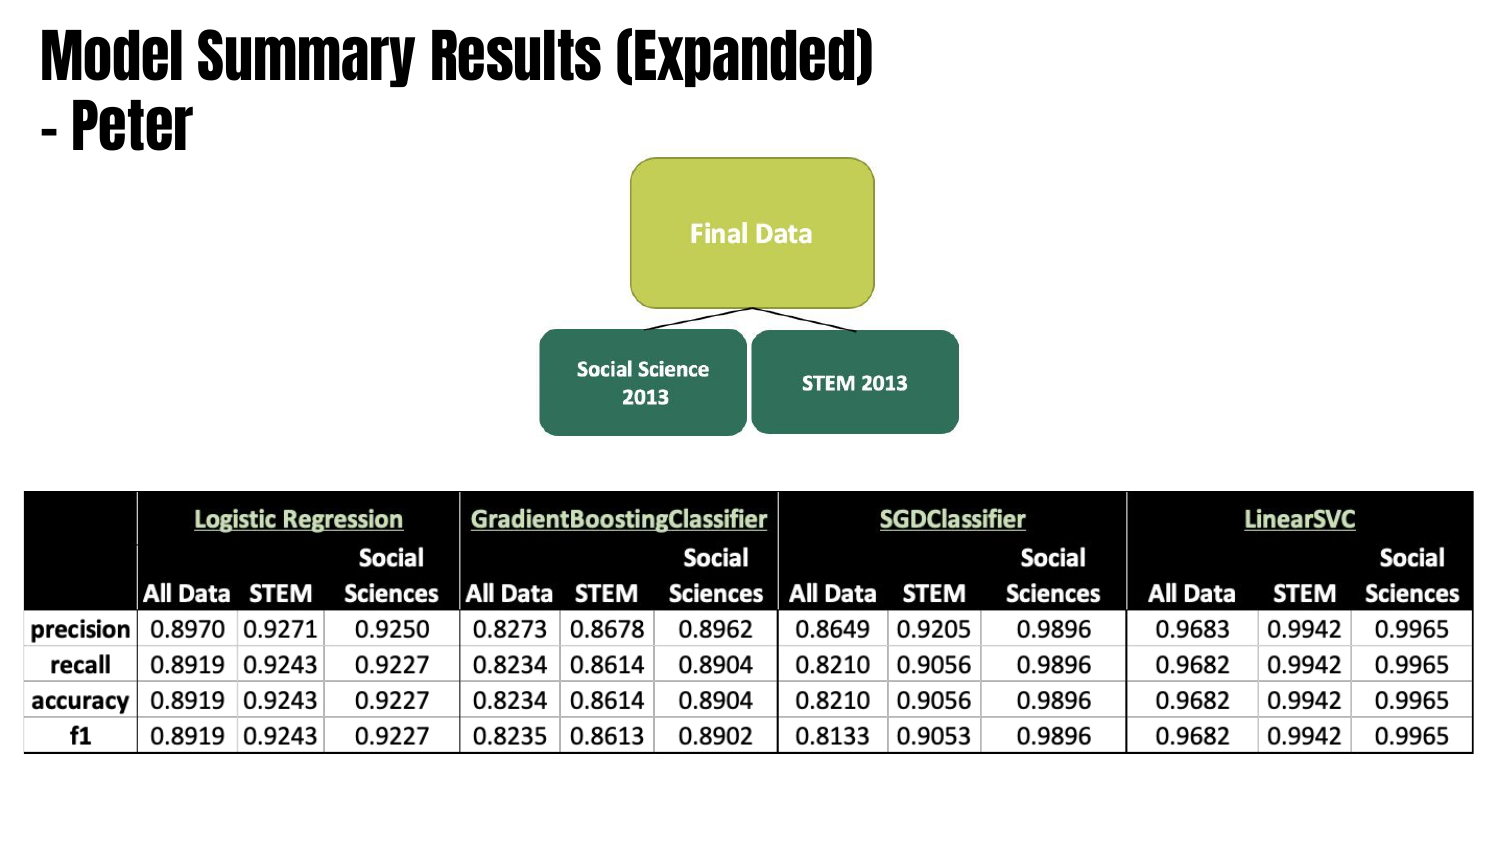

# Model Summary Results (Expanded) - Peter